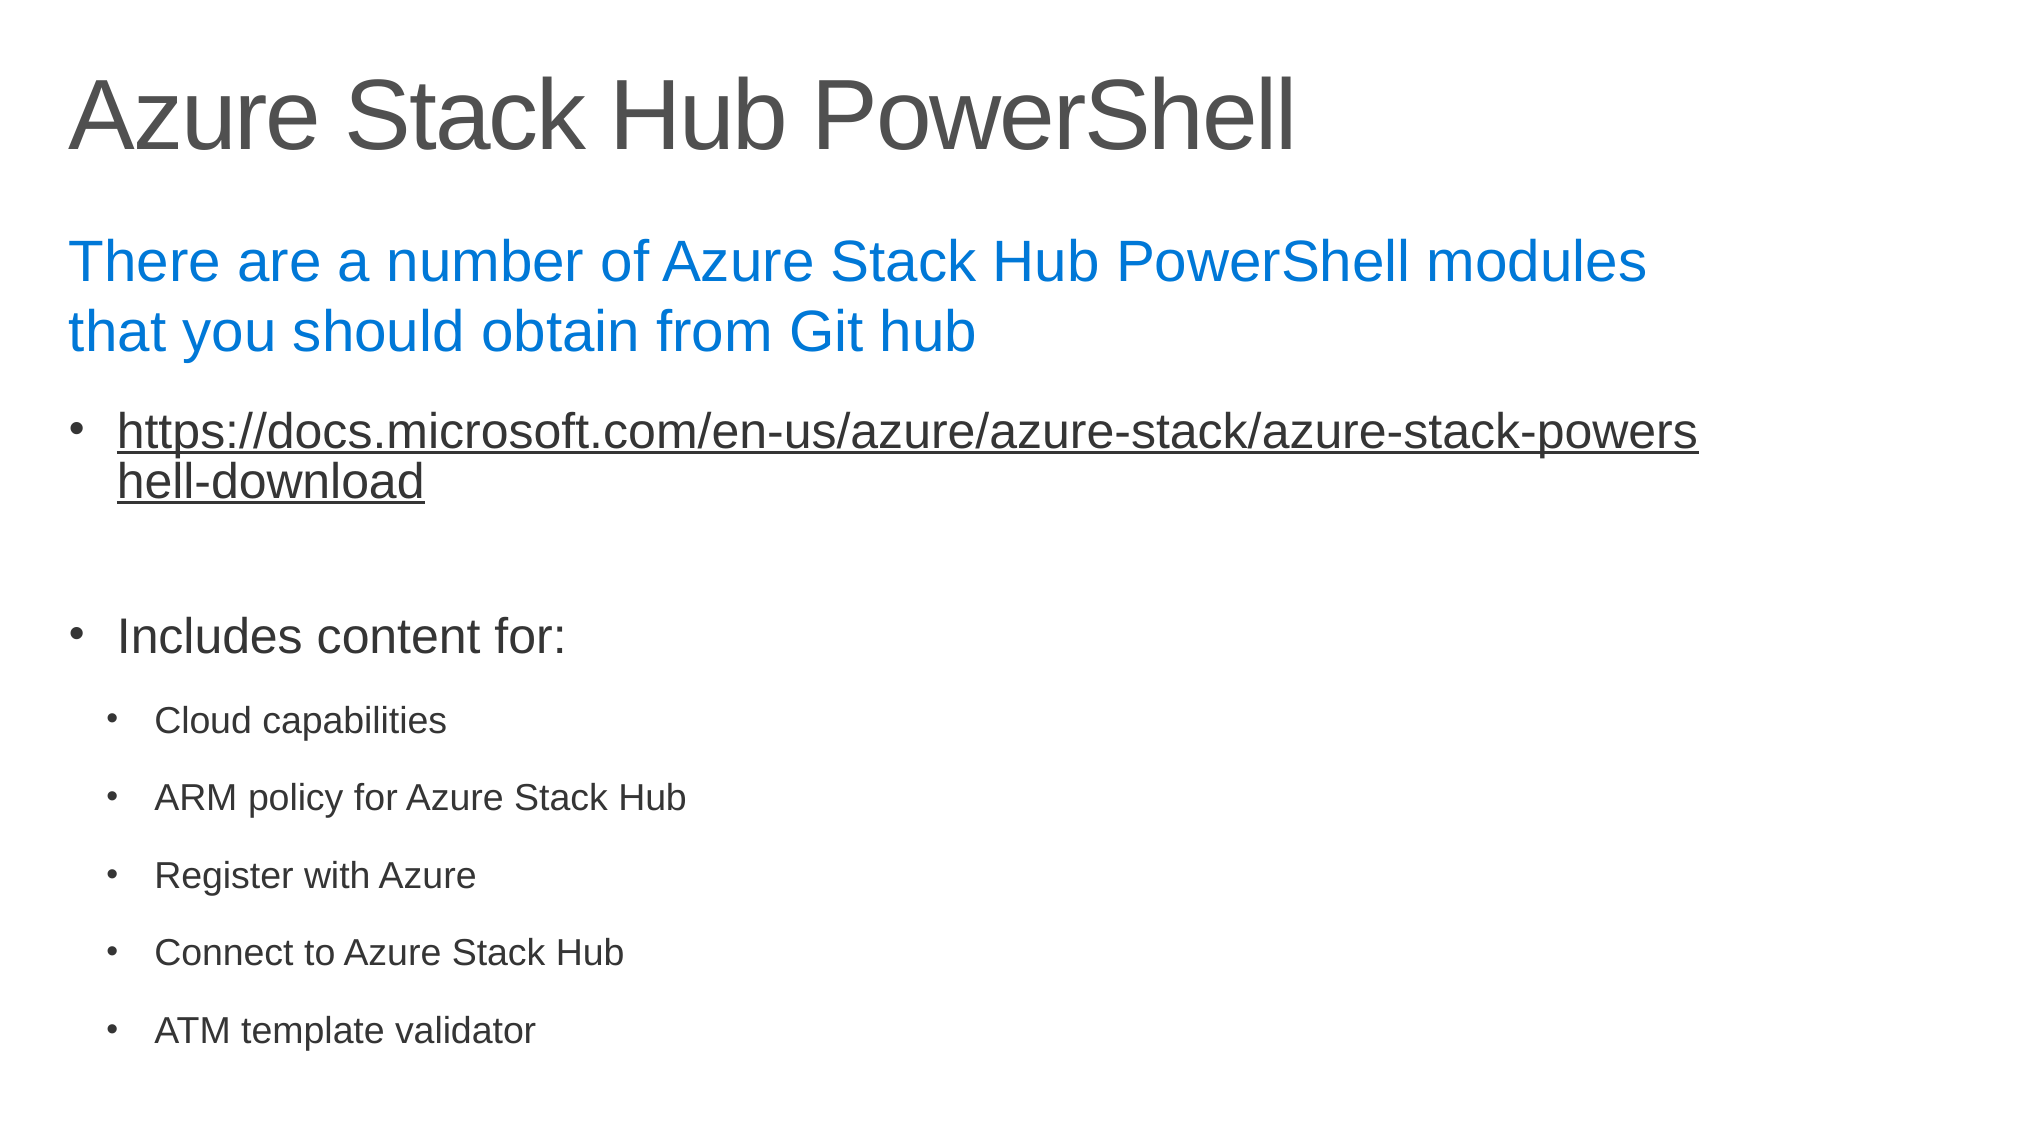

# Azure Stack Hub PowerShell
There are a number of Azure Stack Hub PowerShell modules that you should obtain from Git hub
https://docs.microsoft.com/en-us/azure/azure-stack/azure-stack-powershell-download
Includes content for:
Cloud capabilities
ARM policy for Azure Stack Hub
Register with Azure
Connect to Azure Stack Hub
ATM template validator